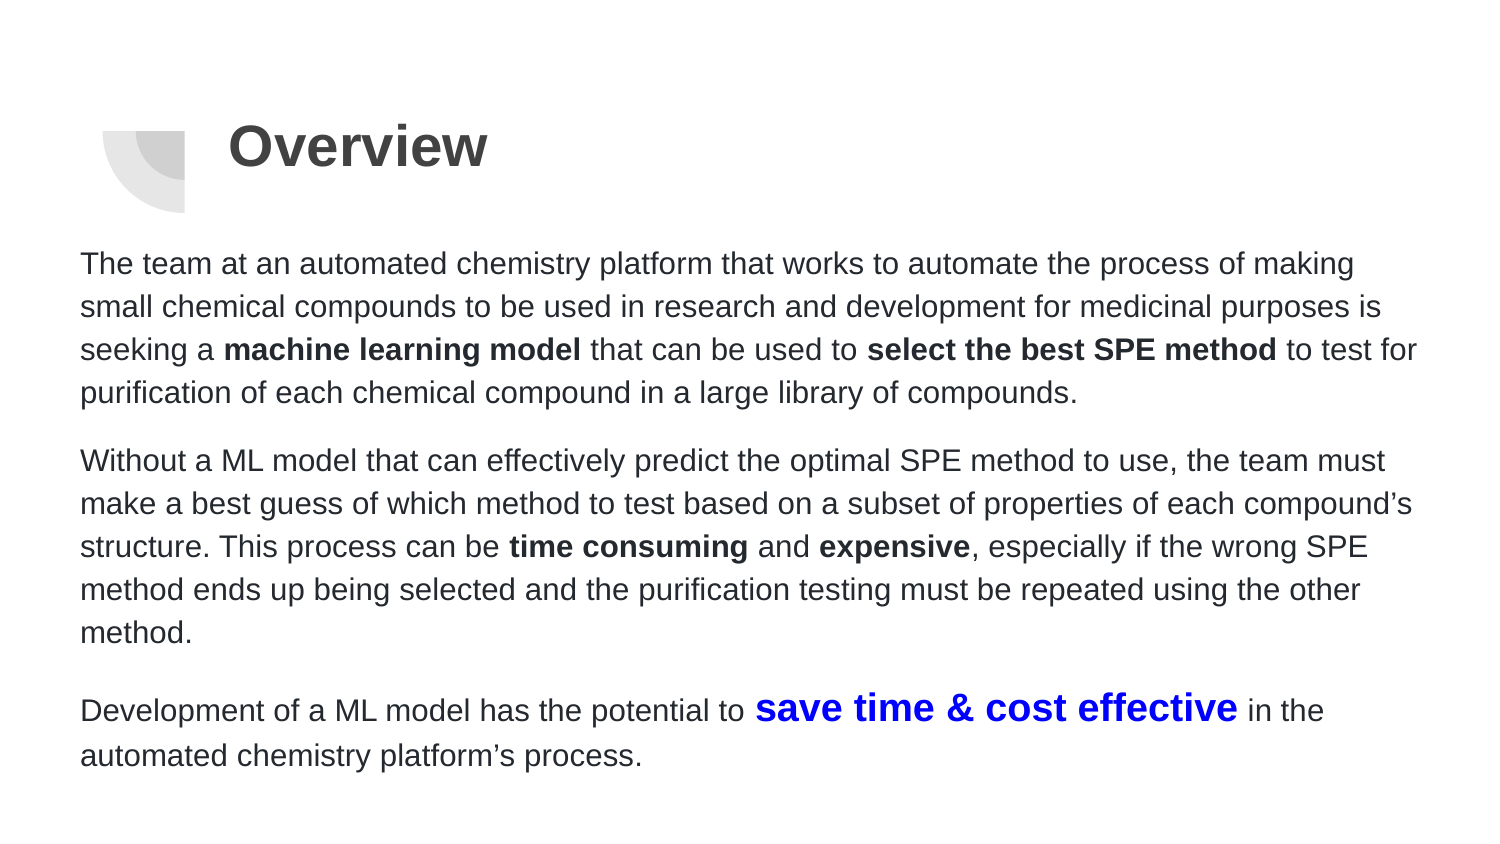

# Overview
The team at an automated chemistry platform that works to automate the process of making small chemical compounds to be used in research and development for medicinal purposes is seeking a machine learning model that can be used to select the best SPE method to test for purification of each chemical compound in a large library of compounds.
Without a ML model that can effectively predict the optimal SPE method to use, the team must make a best guess of which method to test based on a subset of properties of each compound’s structure. This process can be time consuming and expensive, especially if the wrong SPE method ends up being selected and the purification testing must be repeated using the other method.
Development of a ML model has the potential to save time & cost effective in the automated chemistry platform’s process.